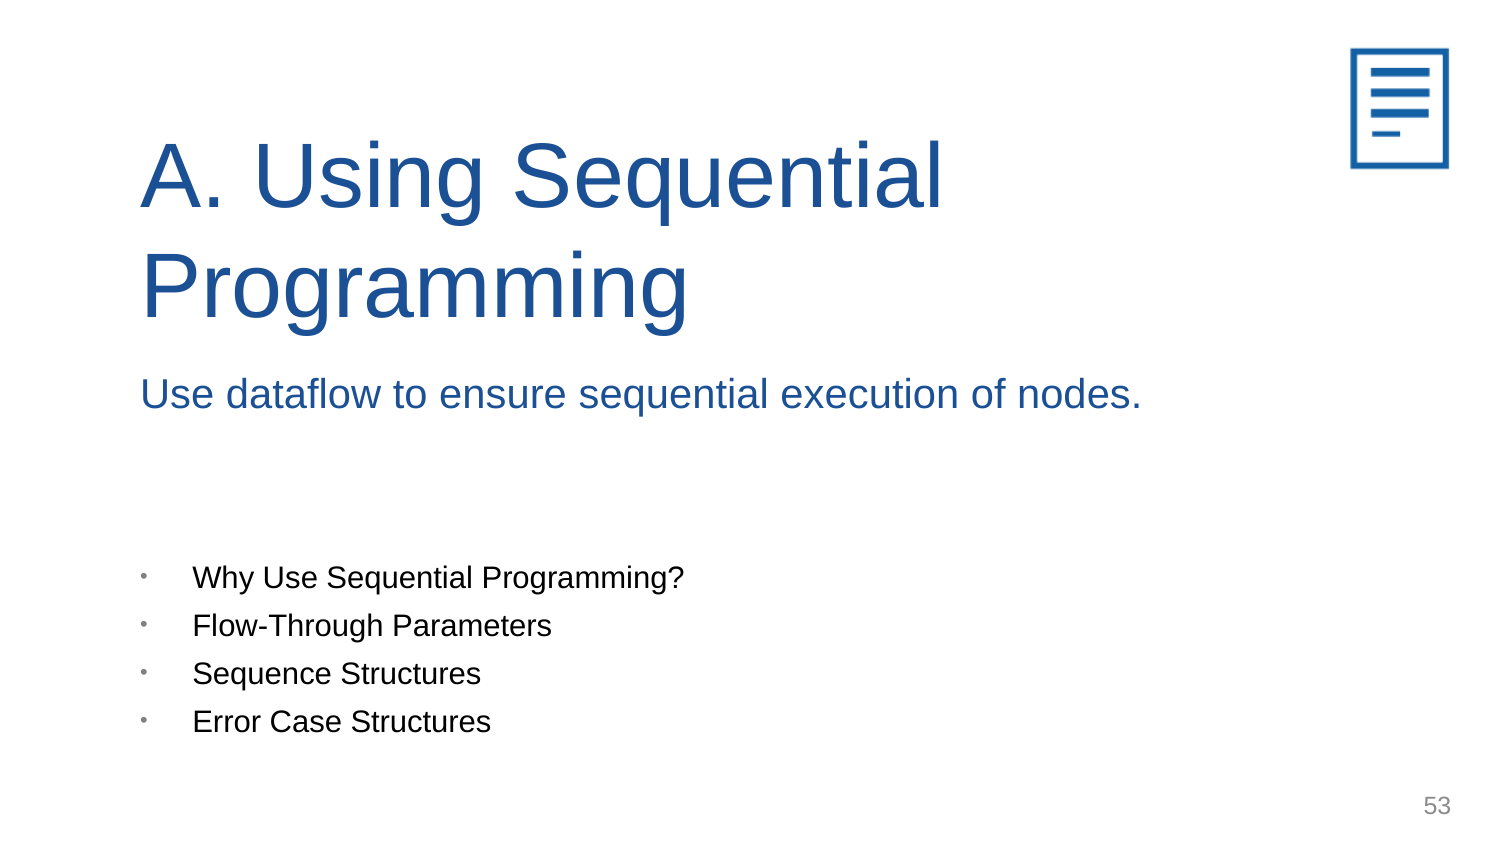

A. Using Sequential Programming
Use dataflow to ensure sequential execution of nodes.
Why Use Sequential Programming?
Flow-Through Parameters
Sequence Structures
Error Case Structures

53